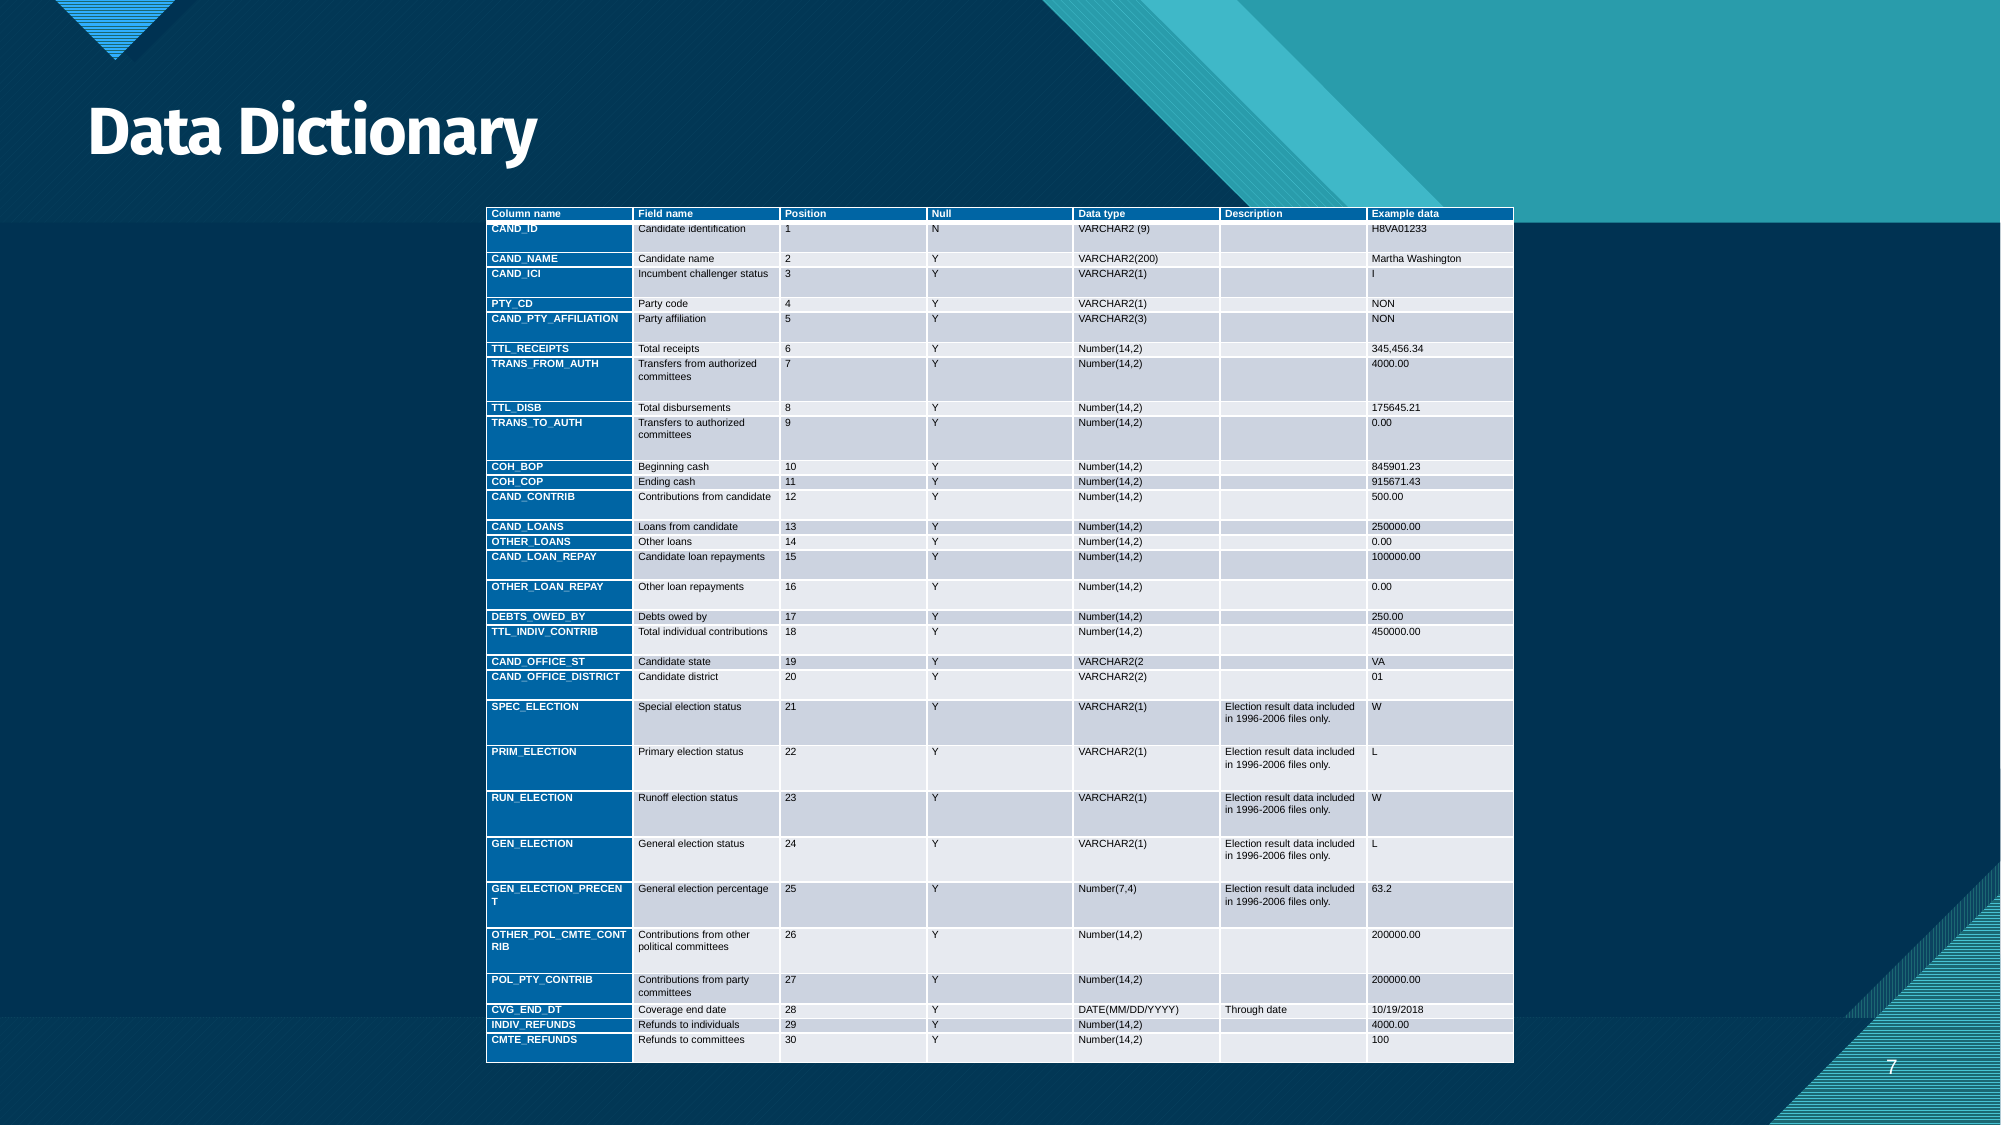

# Data Dictionary
| Column name | Field name | Position | Null | Data type | Description | Example data |
| --- | --- | --- | --- | --- | --- | --- |
| CAND\_ID | Candidate identification | 1 | N | VARCHAR2 (9) |  | H8VA01233 |
| CAND\_NAME | Candidate name | 2 | Y | VARCHAR2(200) |  | Martha Washington |
| CAND\_ICI | Incumbent challenger status | 3 | Y | VARCHAR2(1) |  | I |
| PTY\_CD | Party code | 4 | Y | VARCHAR2(1) |  | NON |
| CAND\_PTY\_AFFILIATION | Party affiliation | 5 | Y | VARCHAR2(3) |  | NON |
| TTL\_RECEIPTS | Total receipts | 6 | Y | Number(14,2) |  | 345,456.34 |
| TRANS\_FROM\_AUTH | Transfers from authorized committees | 7 | Y | Number(14,2) |  | 4000.00 |
| TTL\_DISB | Total disbursements | 8 | Y | Number(14,2) |  | 175645.21 |
| TRANS\_TO\_AUTH | Transfers to authorized committees | 9 | Y | Number(14,2) |  | 0.00 |
| COH\_BOP | Beginning cash | 10 | Y | Number(14,2) |  | 845901.23 |
| COH\_COP | Ending cash | 11 | Y | Number(14,2) |  | 915671.43 |
| CAND\_CONTRIB | Contributions from candidate | 12 | Y | Number(14,2) |  | 500.00 |
| CAND\_LOANS | Loans from candidate | 13 | Y | Number(14,2) |  | 250000.00 |
| OTHER\_LOANS | Other loans | 14 | Y | Number(14,2) |  | 0.00 |
| CAND\_LOAN\_REPAY | Candidate loan repayments | 15 | Y | Number(14,2) |  | 100000.00 |
| OTHER\_LOAN\_REPAY | Other loan repayments | 16 | Y | Number(14,2) |  | 0.00 |
| DEBTS\_OWED\_BY | Debts owed by | 17 | Y | Number(14,2) |  | 250.00 |
| TTL\_INDIV\_CONTRIB | Total individual contributions | 18 | Y | Number(14,2) |  | 450000.00 |
| CAND\_OFFICE\_ST | Candidate state | 19 | Y | VARCHAR2(2 |  | VA |
| CAND\_OFFICE\_DISTRICT | Candidate district | 20 | Y | VARCHAR2(2) |  | 01 |
| SPEC\_ELECTION | Special election status | 21 | Y | VARCHAR2(1) | Election result data included in 1996-2006 files only. | W |
| PRIM\_ELECTION | Primary election status | 22 | Y | VARCHAR2(1) | Election result data included in 1996-2006 files only. | L |
| RUN\_ELECTION | Runoff election status | 23 | Y | VARCHAR2(1) | Election result data included in 1996-2006 files only. | W |
| GEN\_ELECTION | General election status | 24 | Y | VARCHAR2(1) | Election result data included in 1996-2006 files only. | L |
| GEN\_ELECTION\_PRECENT | General election percentage | 25 | Y | Number(7,4) | Election result data included in 1996-2006 files only. | 63.2 |
| OTHER\_POL\_CMTE\_CONTRIB | Contributions from other political committees | 26 | Y | Number(14,2) |  | 200000.00 |
| POL\_PTY\_CONTRIB | Contributions from party committees | 27 | Y | Number(14,2) |  | 200000.00 |
| CVG\_END\_DT | Coverage end date | 28 | Y | DATE(MM/DD/YYYY) | Through date | 10/19/2018 |
| INDIV\_REFUNDS | Refunds to individuals | 29 | Y | Number(14,2) |  | 4000.00 |
| CMTE\_REFUNDS | Refunds to committees | 30 | Y | Number(14,2) |  | 100 |
7